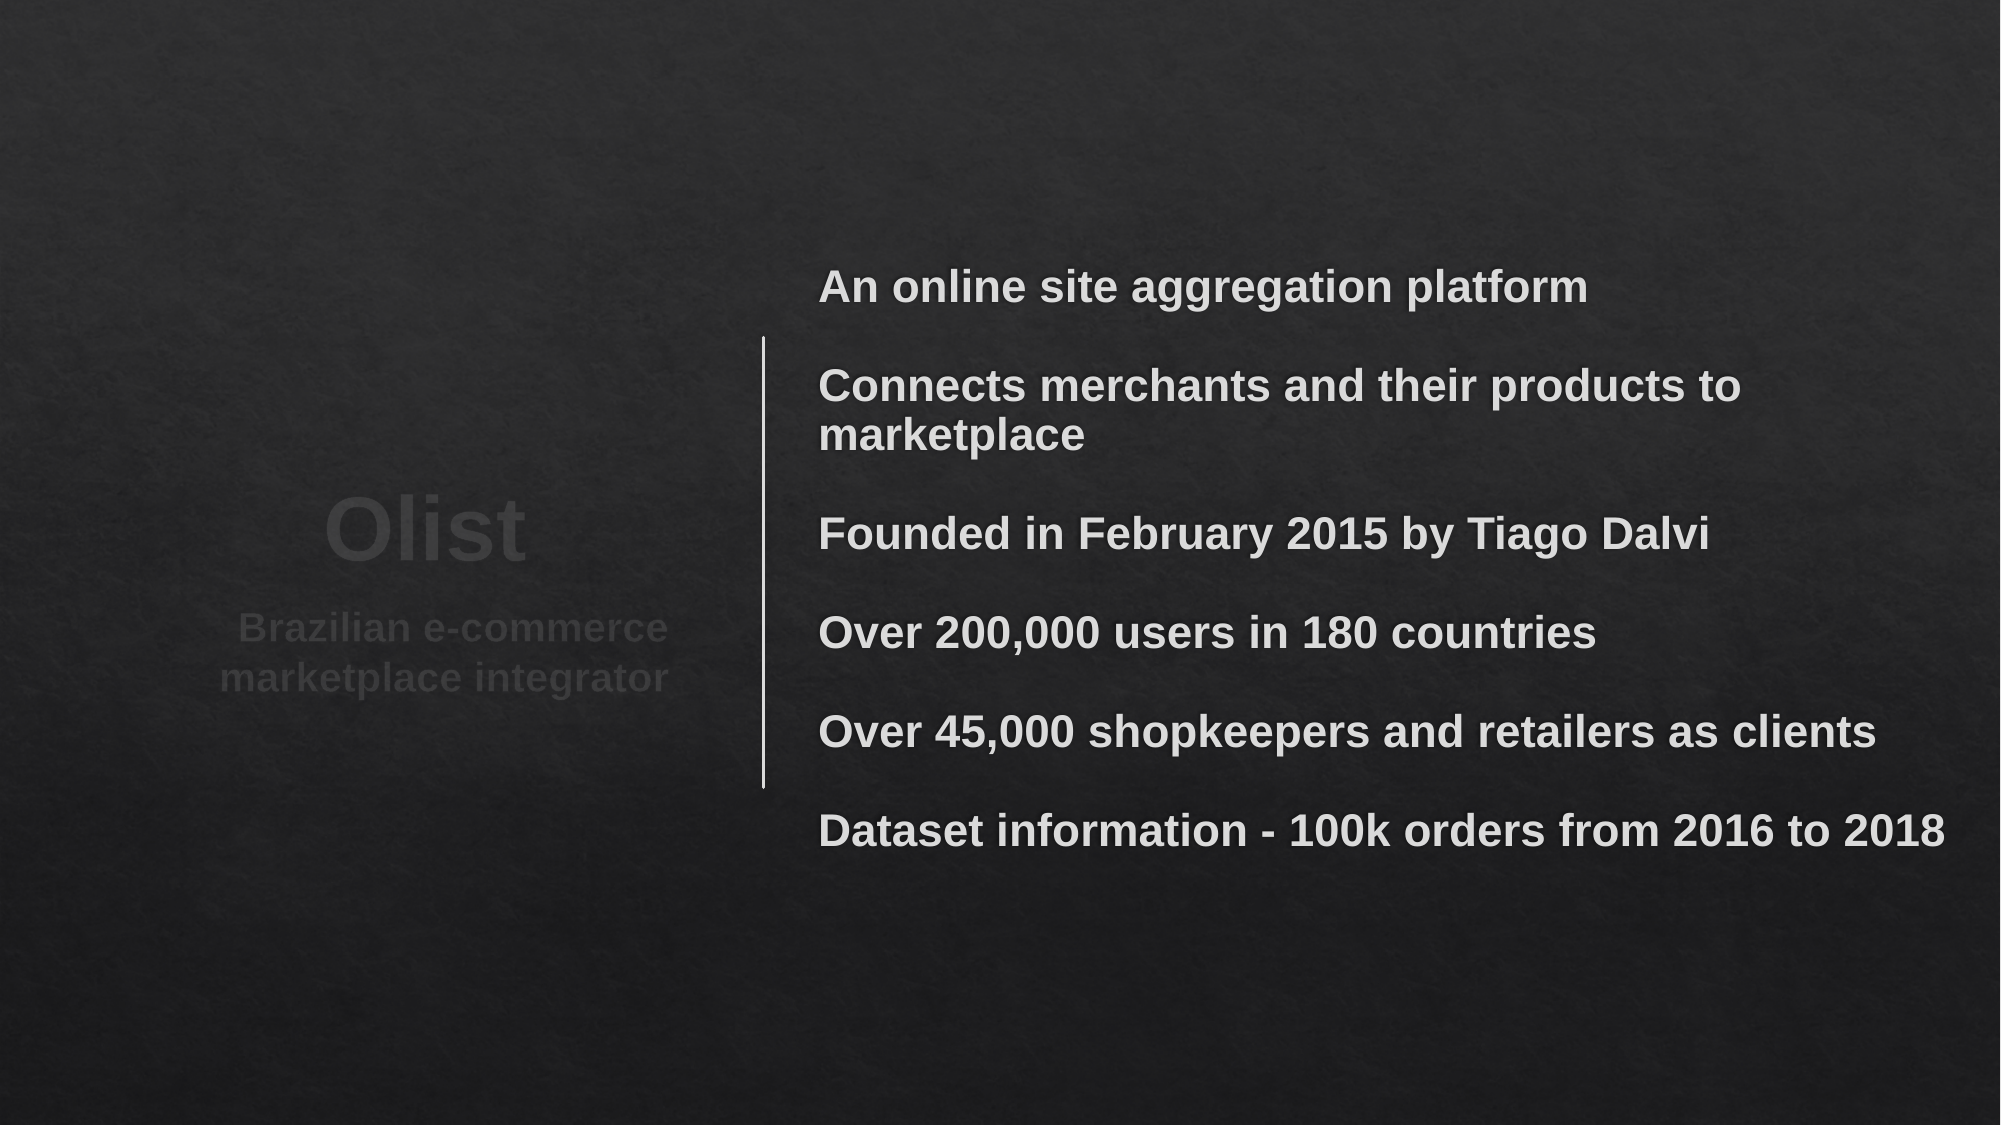

Olist
 Brazilian e-commerce marketplace integrator
# An online site aggregation platform Connects merchants and their products to marketplace Founded in February 2015 by Tiago Dalvi Over 200,000 users in 180 countries Over 45,000 shopkeepers and retailers as clients Dataset information - 100k orders from 2016 to 2018